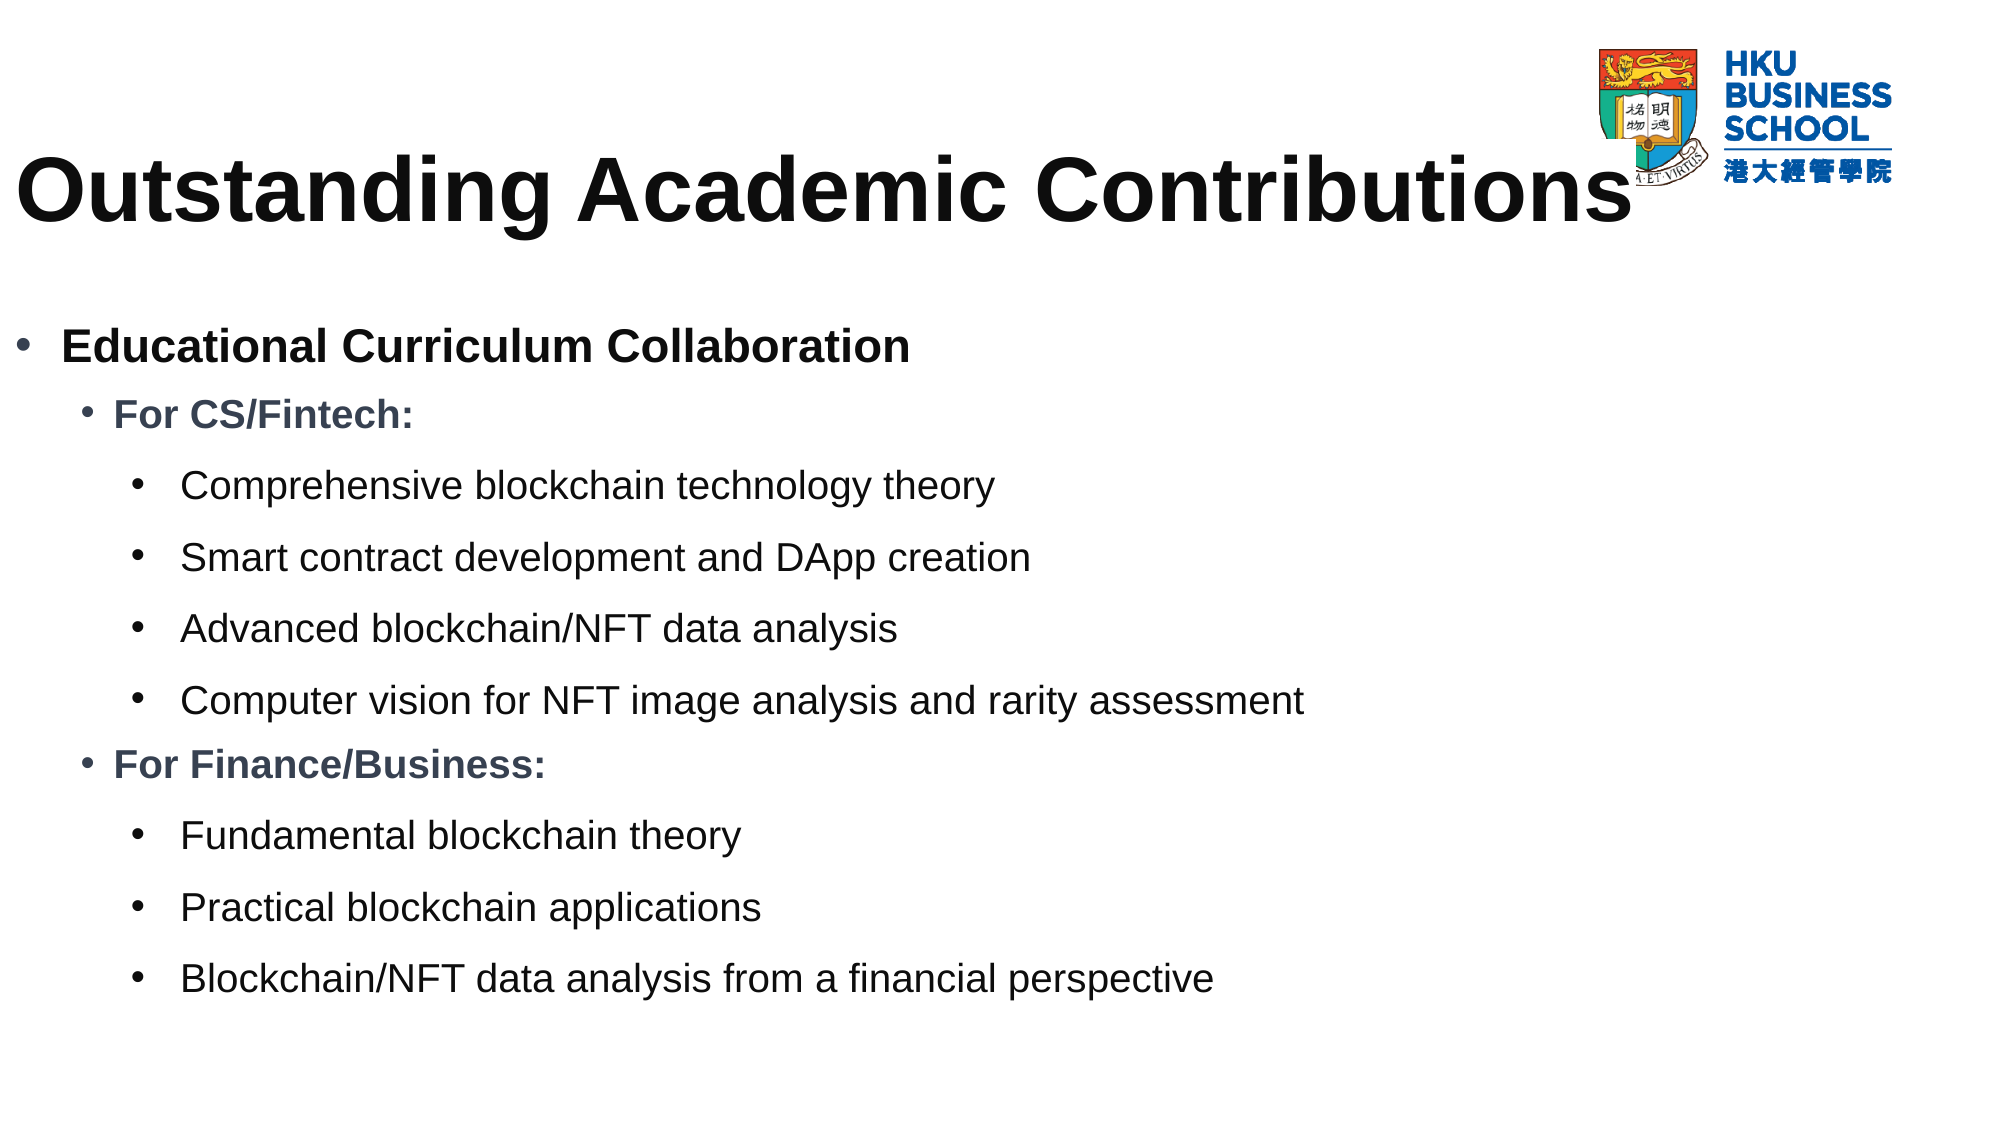

Outstanding Academic Contributions
 Educational Curriculum Collaboration
For CS/Fintech:
Comprehensive blockchain technology theory
Smart contract development and DApp creation
Advanced blockchain/NFT data analysis
Computer vision for NFT image analysis and rarity assessment
For Finance/Business:
Fundamental blockchain theory
Practical blockchain applications
Blockchain/NFT data analysis from a financial perspective